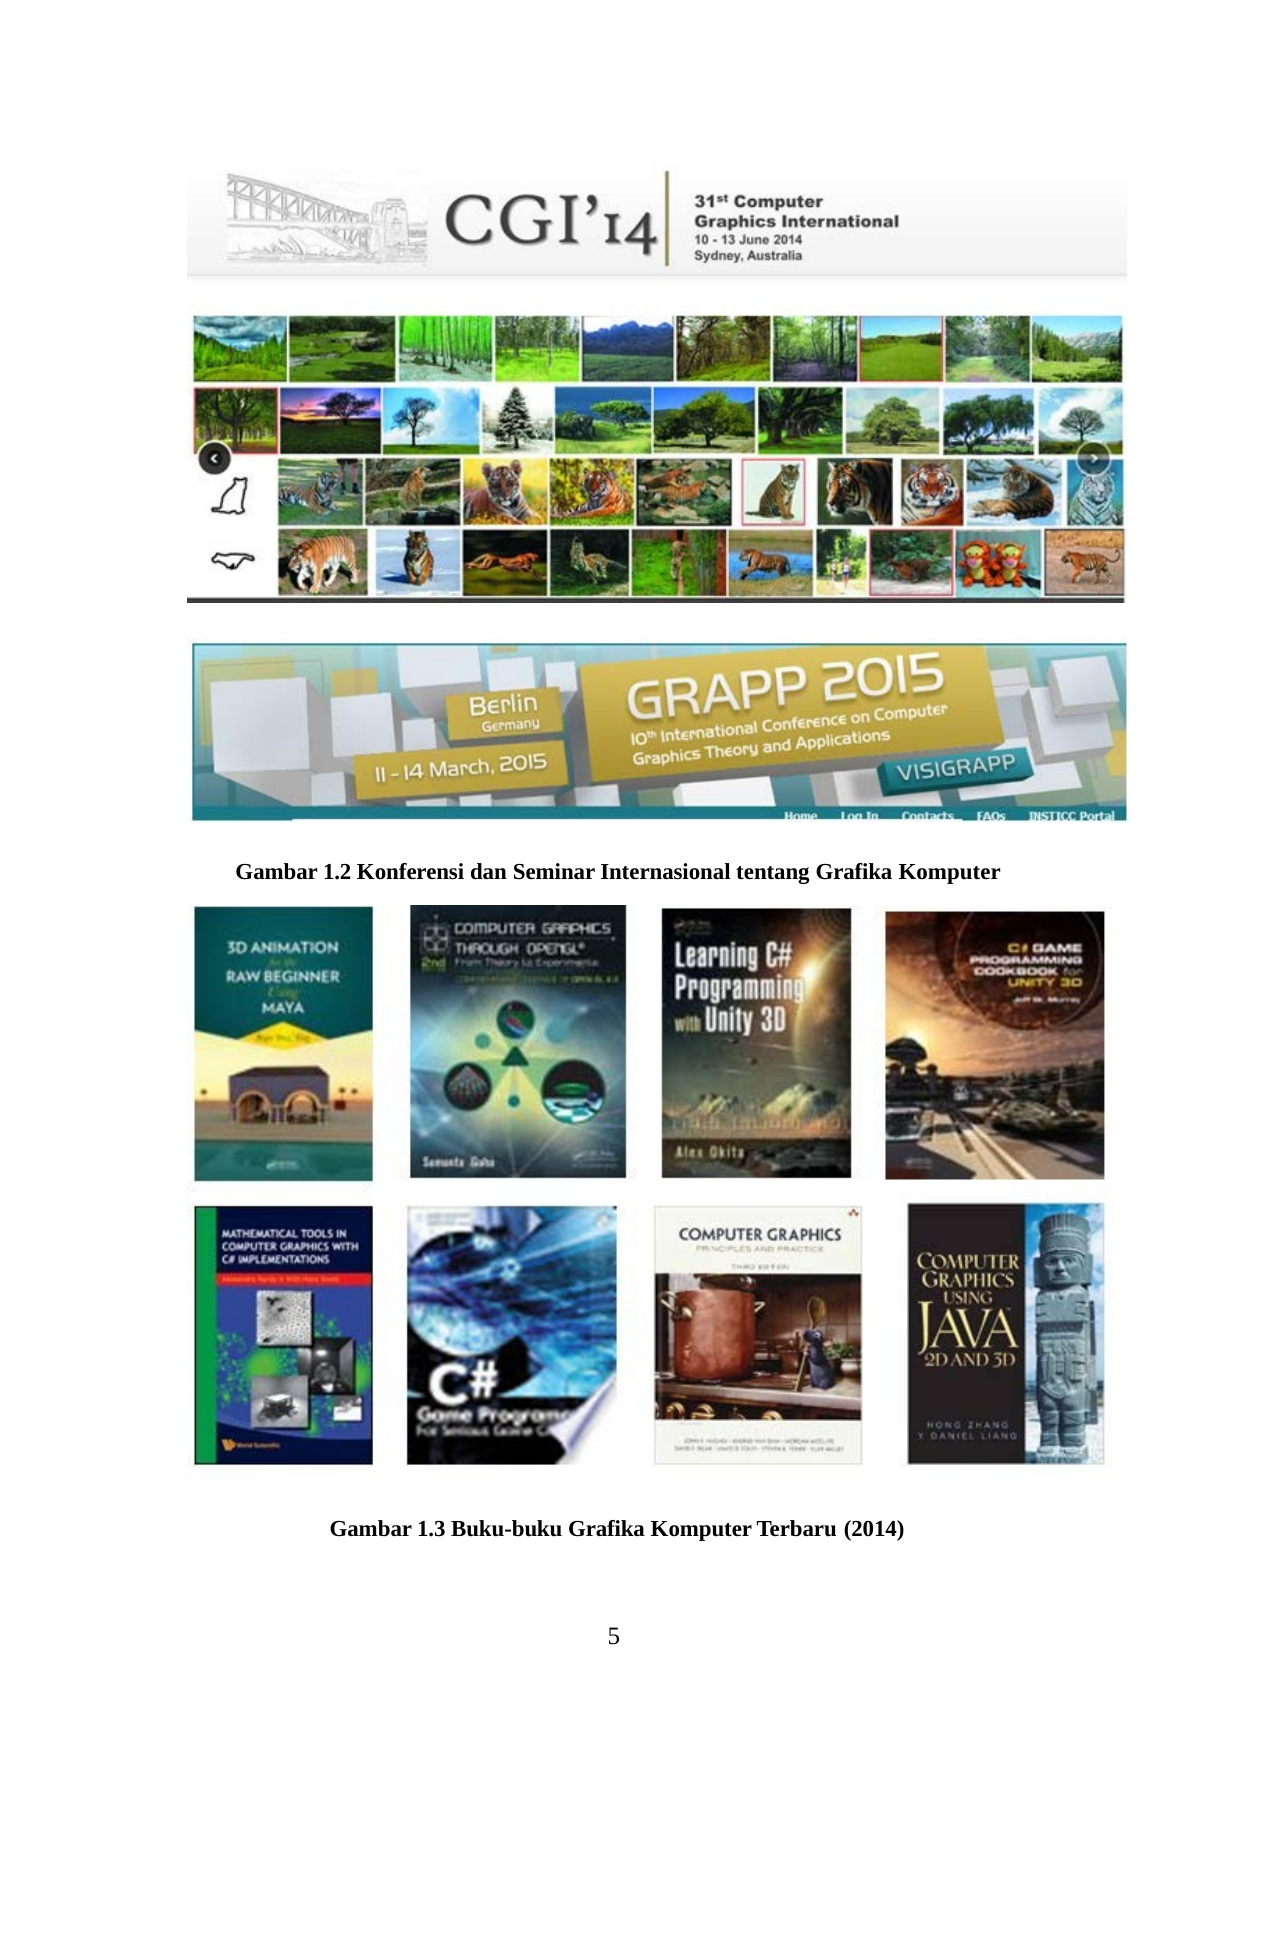

Gambar 1.2 Konferensi dan Seminar Internasional tentang Grafika Komputer

Gambar 1.3 Buku-buku Grafika Komputer Terbaru (2014)
5